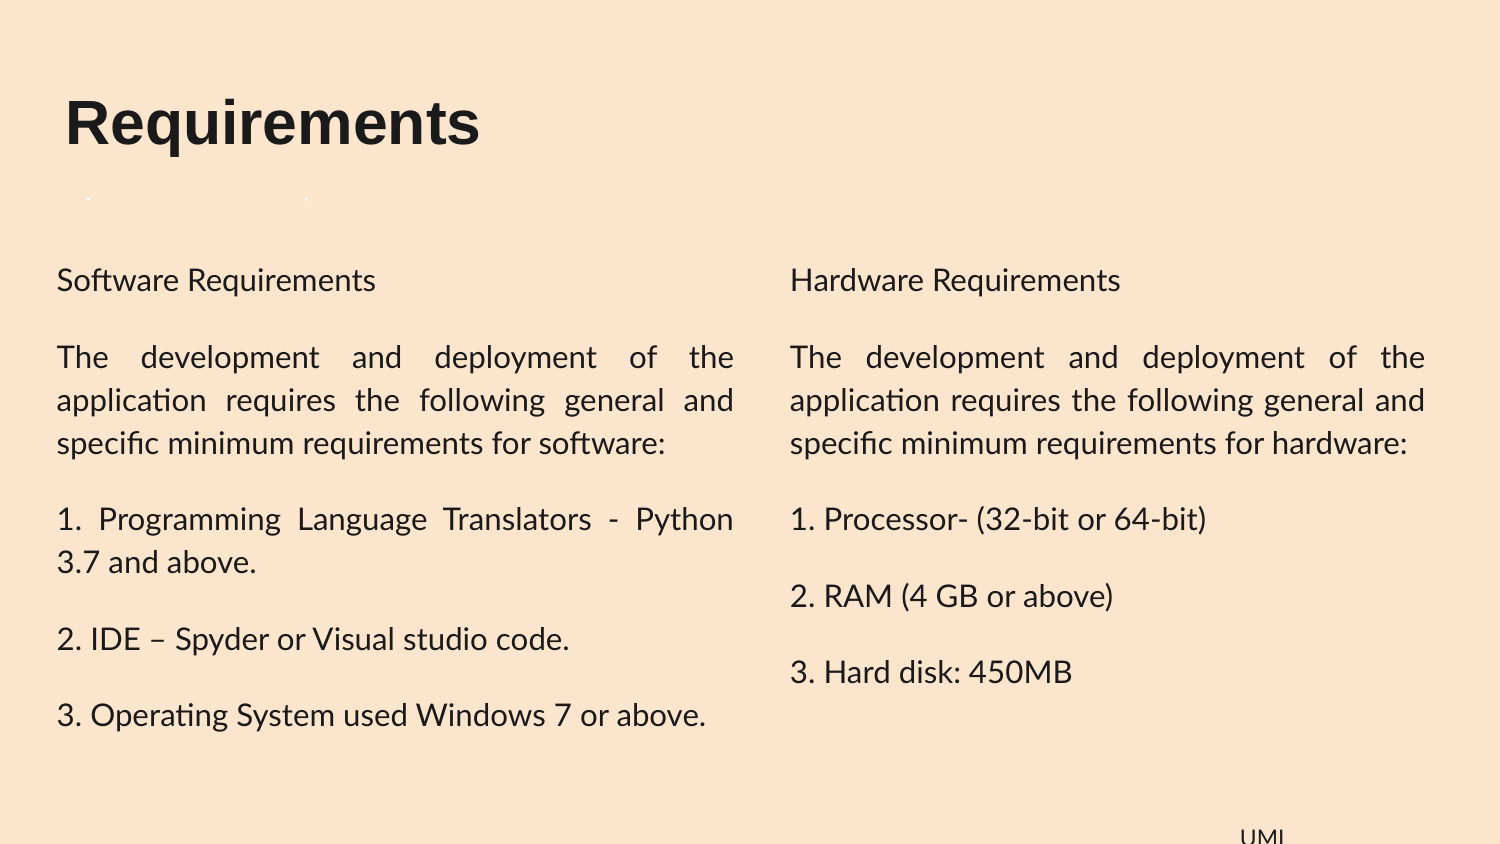

# Requirements

Software Requirements
The development and deployment of the application requires the following general and specific minimum requirements for software:
1. Programming Language Translators - Python 3.7 and above.
2. IDE – Spyder or Visual studio code.
3. Operating System used Windows 7 or above.

Hardware Requirements
The development and deployment of the application requires the following general and specific minimum requirements for hardware:
1. Processor- (32-bit or 64-bit)
2. RAM (4 GB or above)
3. Hard disk: 450MB

             UML